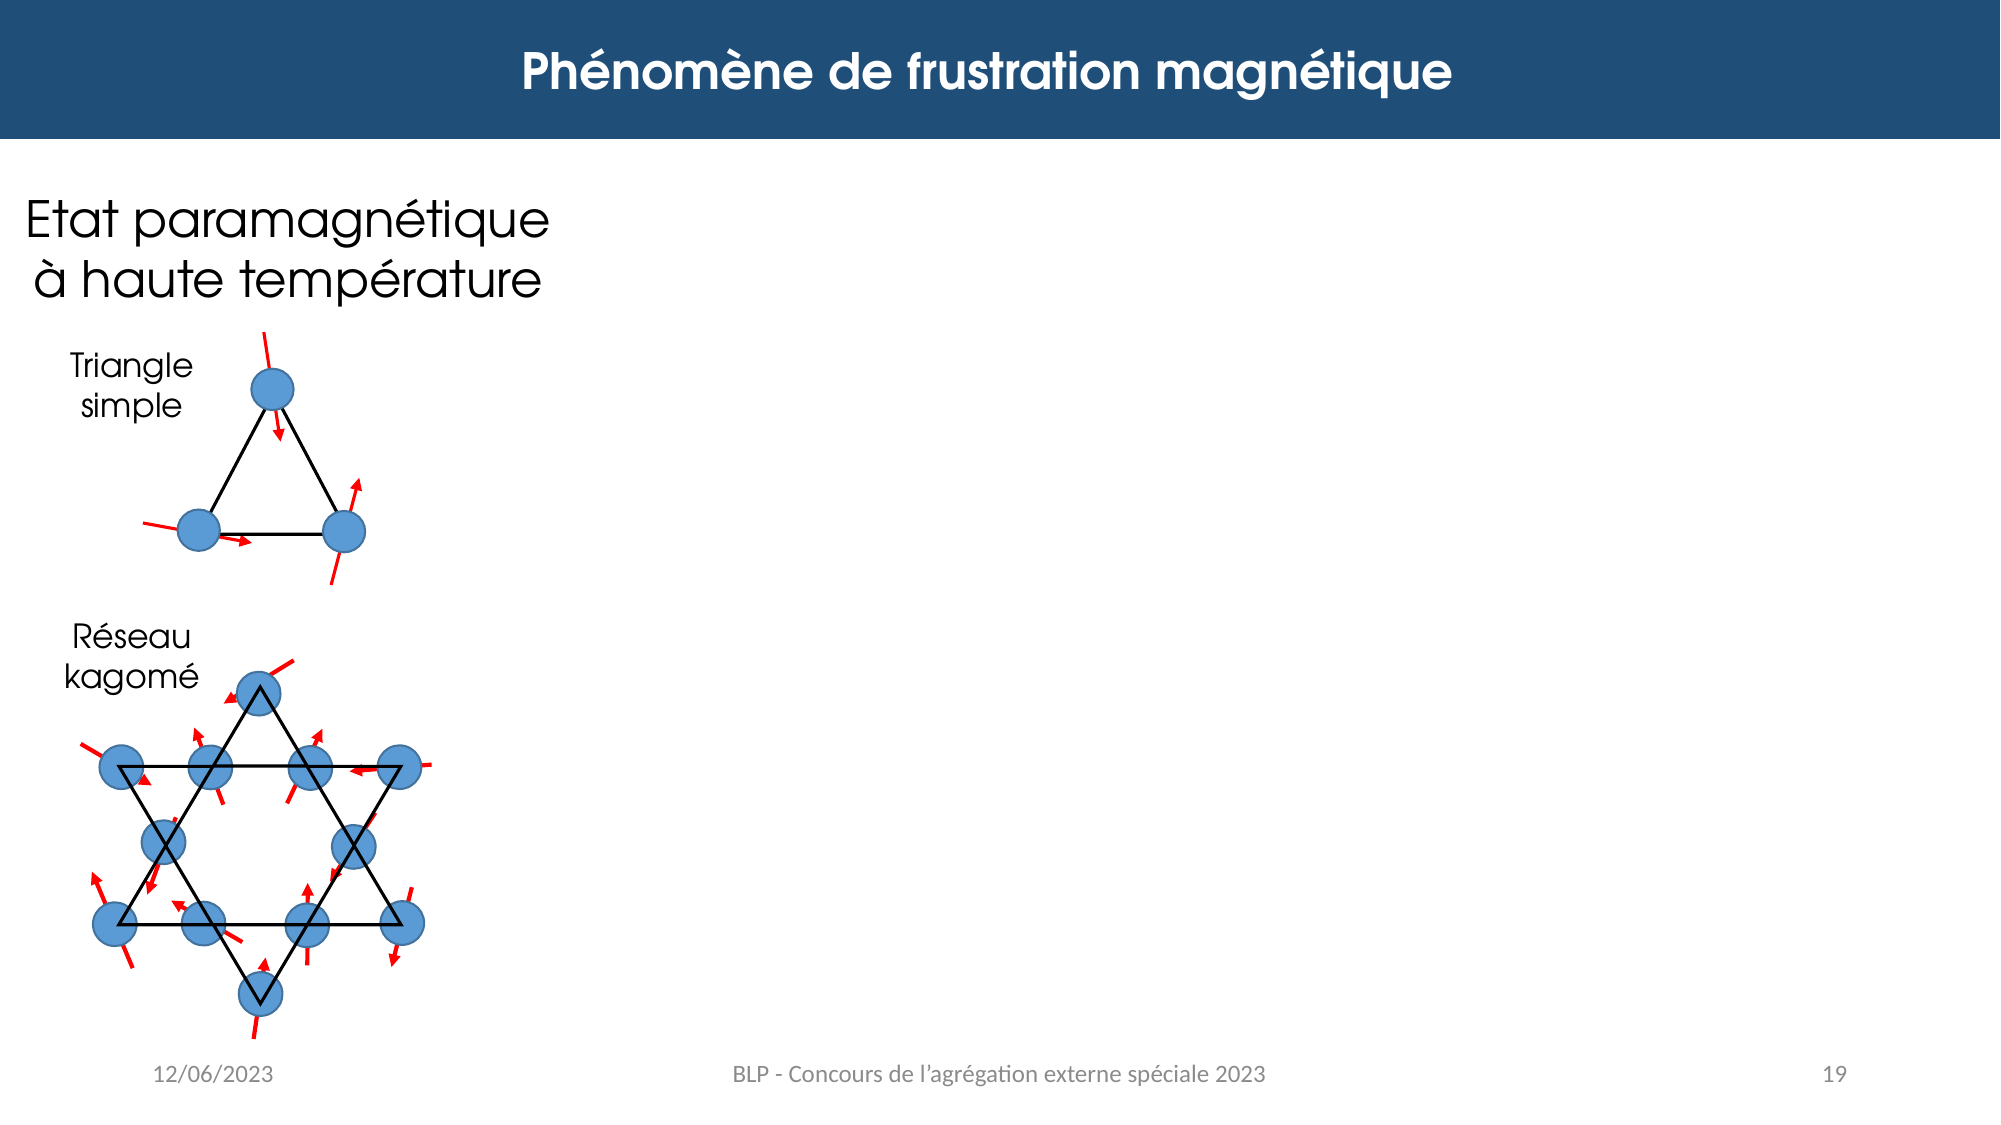

Phénomène de frustration magnétique
Etat paramagnétique à haute température
Triangle simple

Réseau kagomé

12/06/2023
BLP - Concours de l’agrégation externe spéciale 2023
19